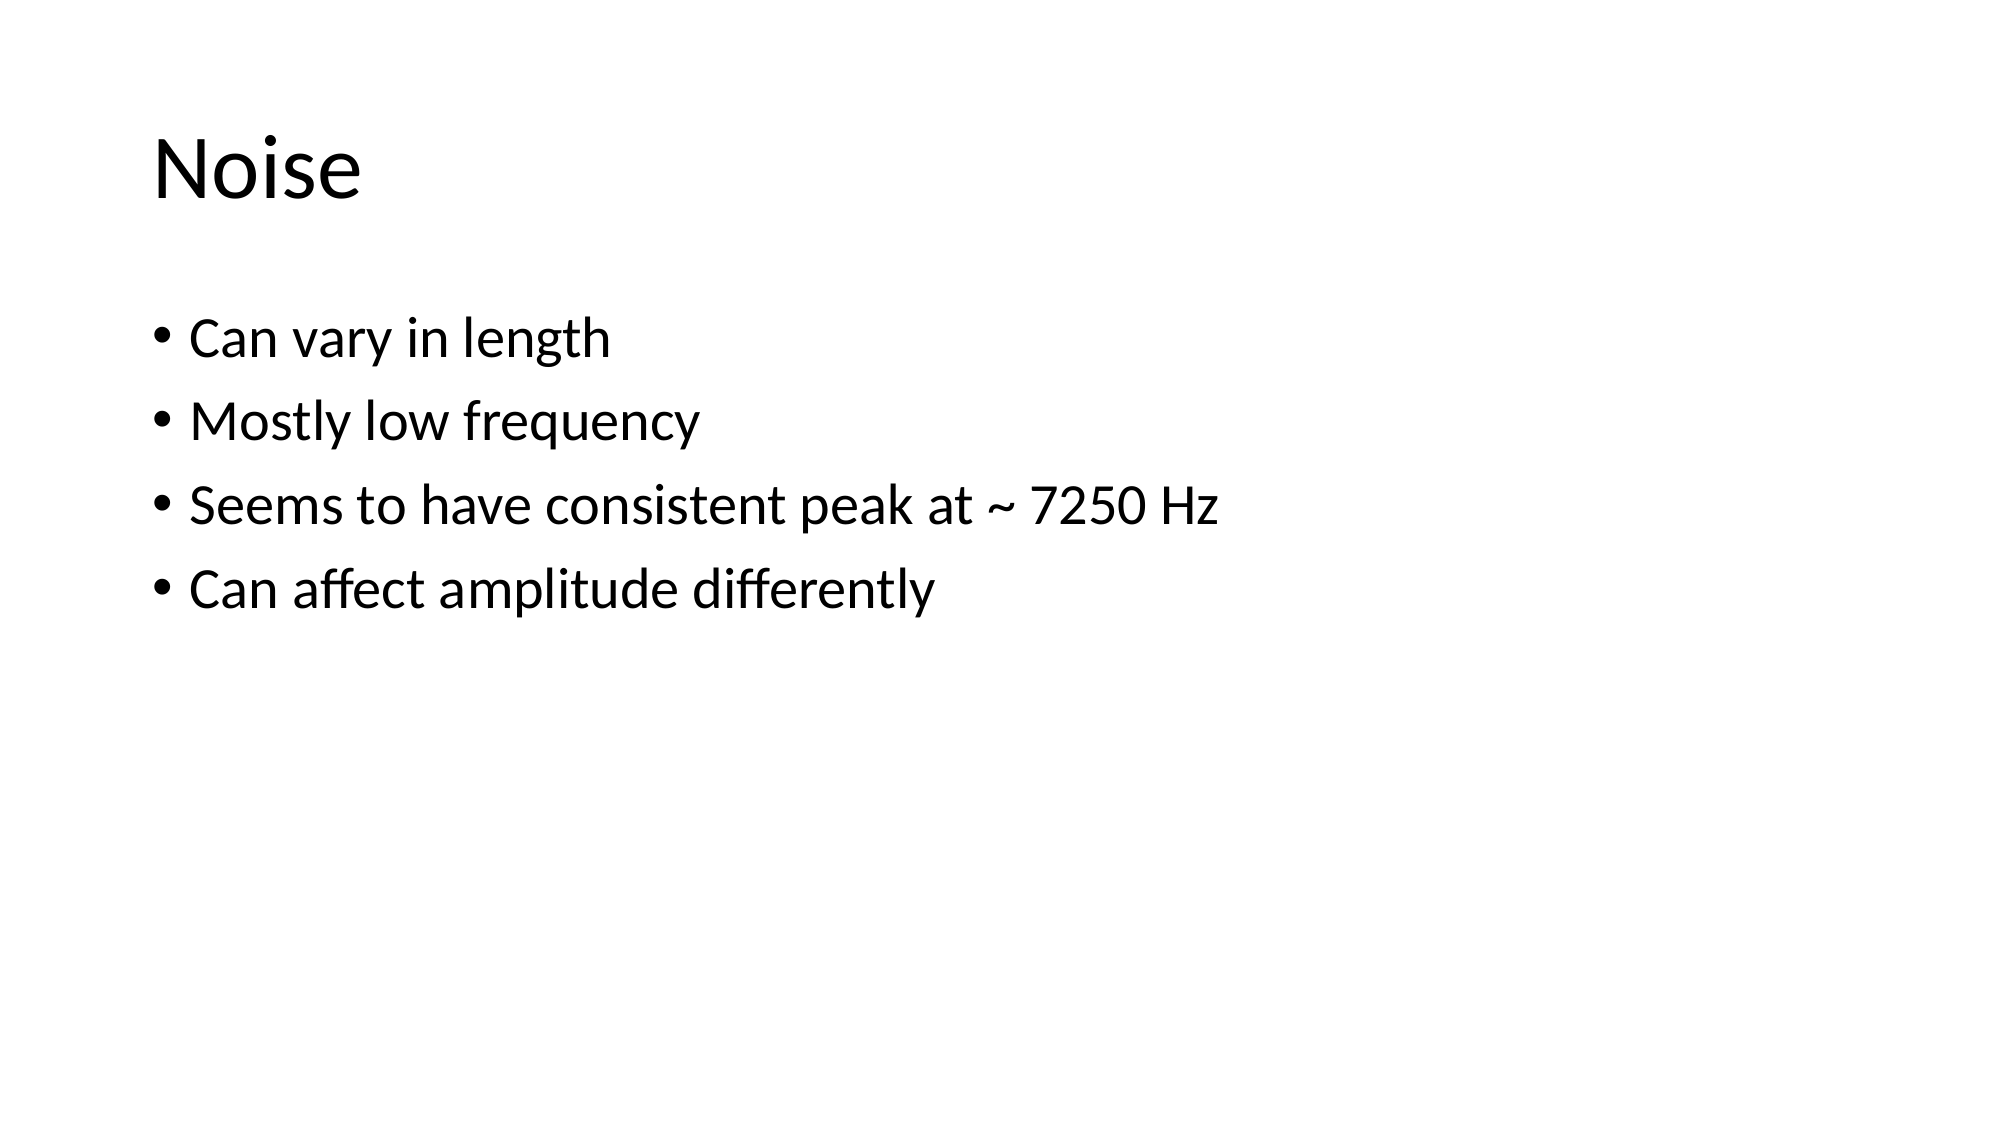

# Noise
Can vary in length
Mostly low frequency
Seems to have consistent peak at ~ 7250 Hz
Can affect amplitude differently